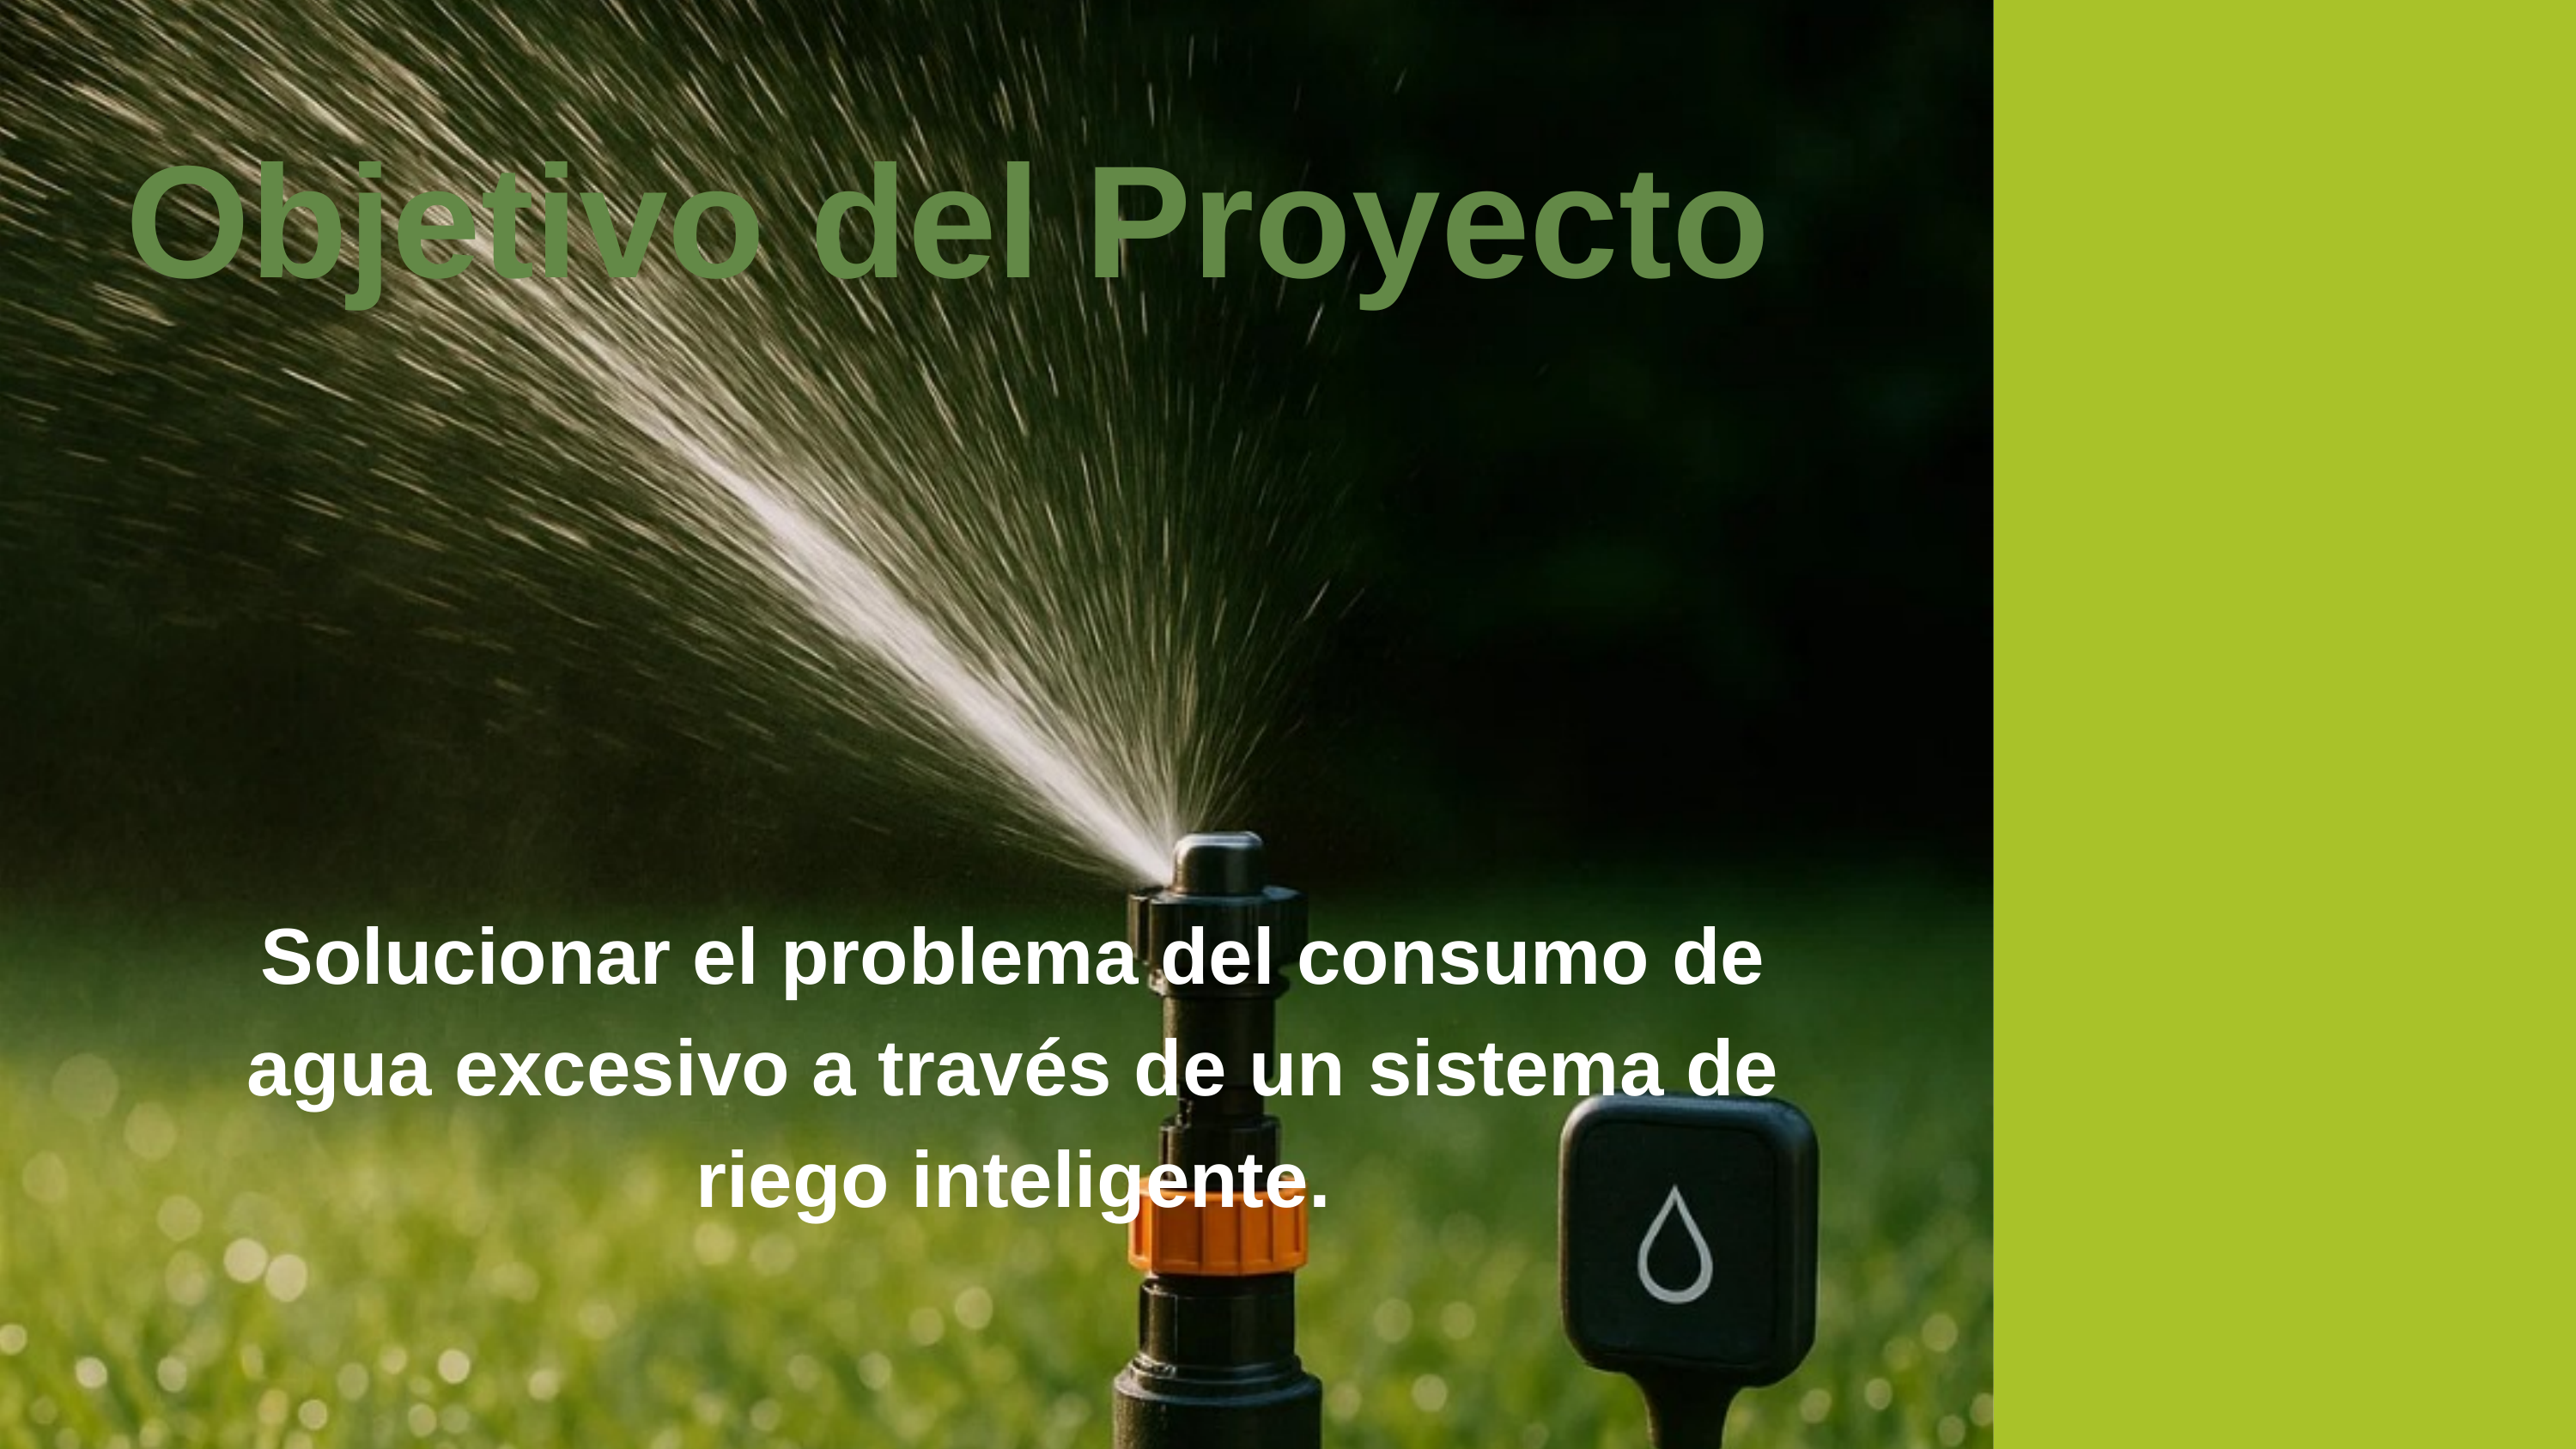

Objetivo del Proyecto

Solucionar el problema del consumo de agua excesivo a través de un sistema de riego inteligente.